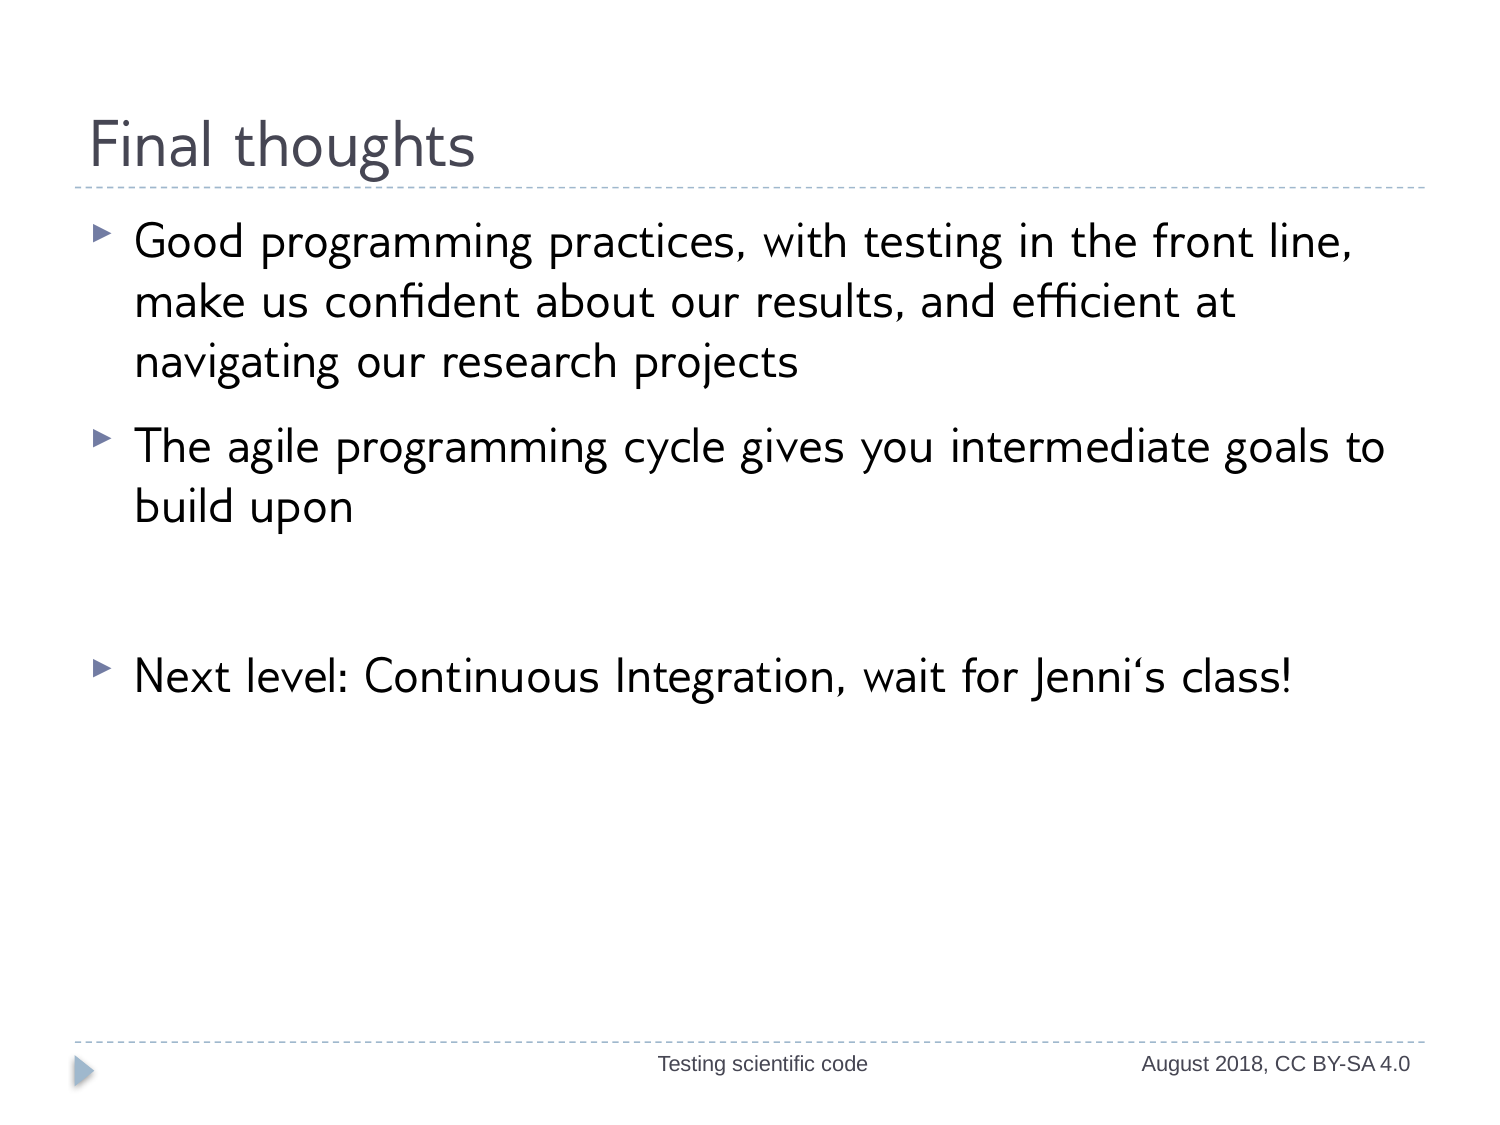

# Final thoughts
Good programming practices, with testing in the front line, make us confident about our results, and efficient at navigating our research projects
The agile programming cycle gives you intermediate goals to build upon

Next level: Continuous Integration, wait for Jenni‘s class!

Testing scientific code
August 2018, CC BY-SA 4.0